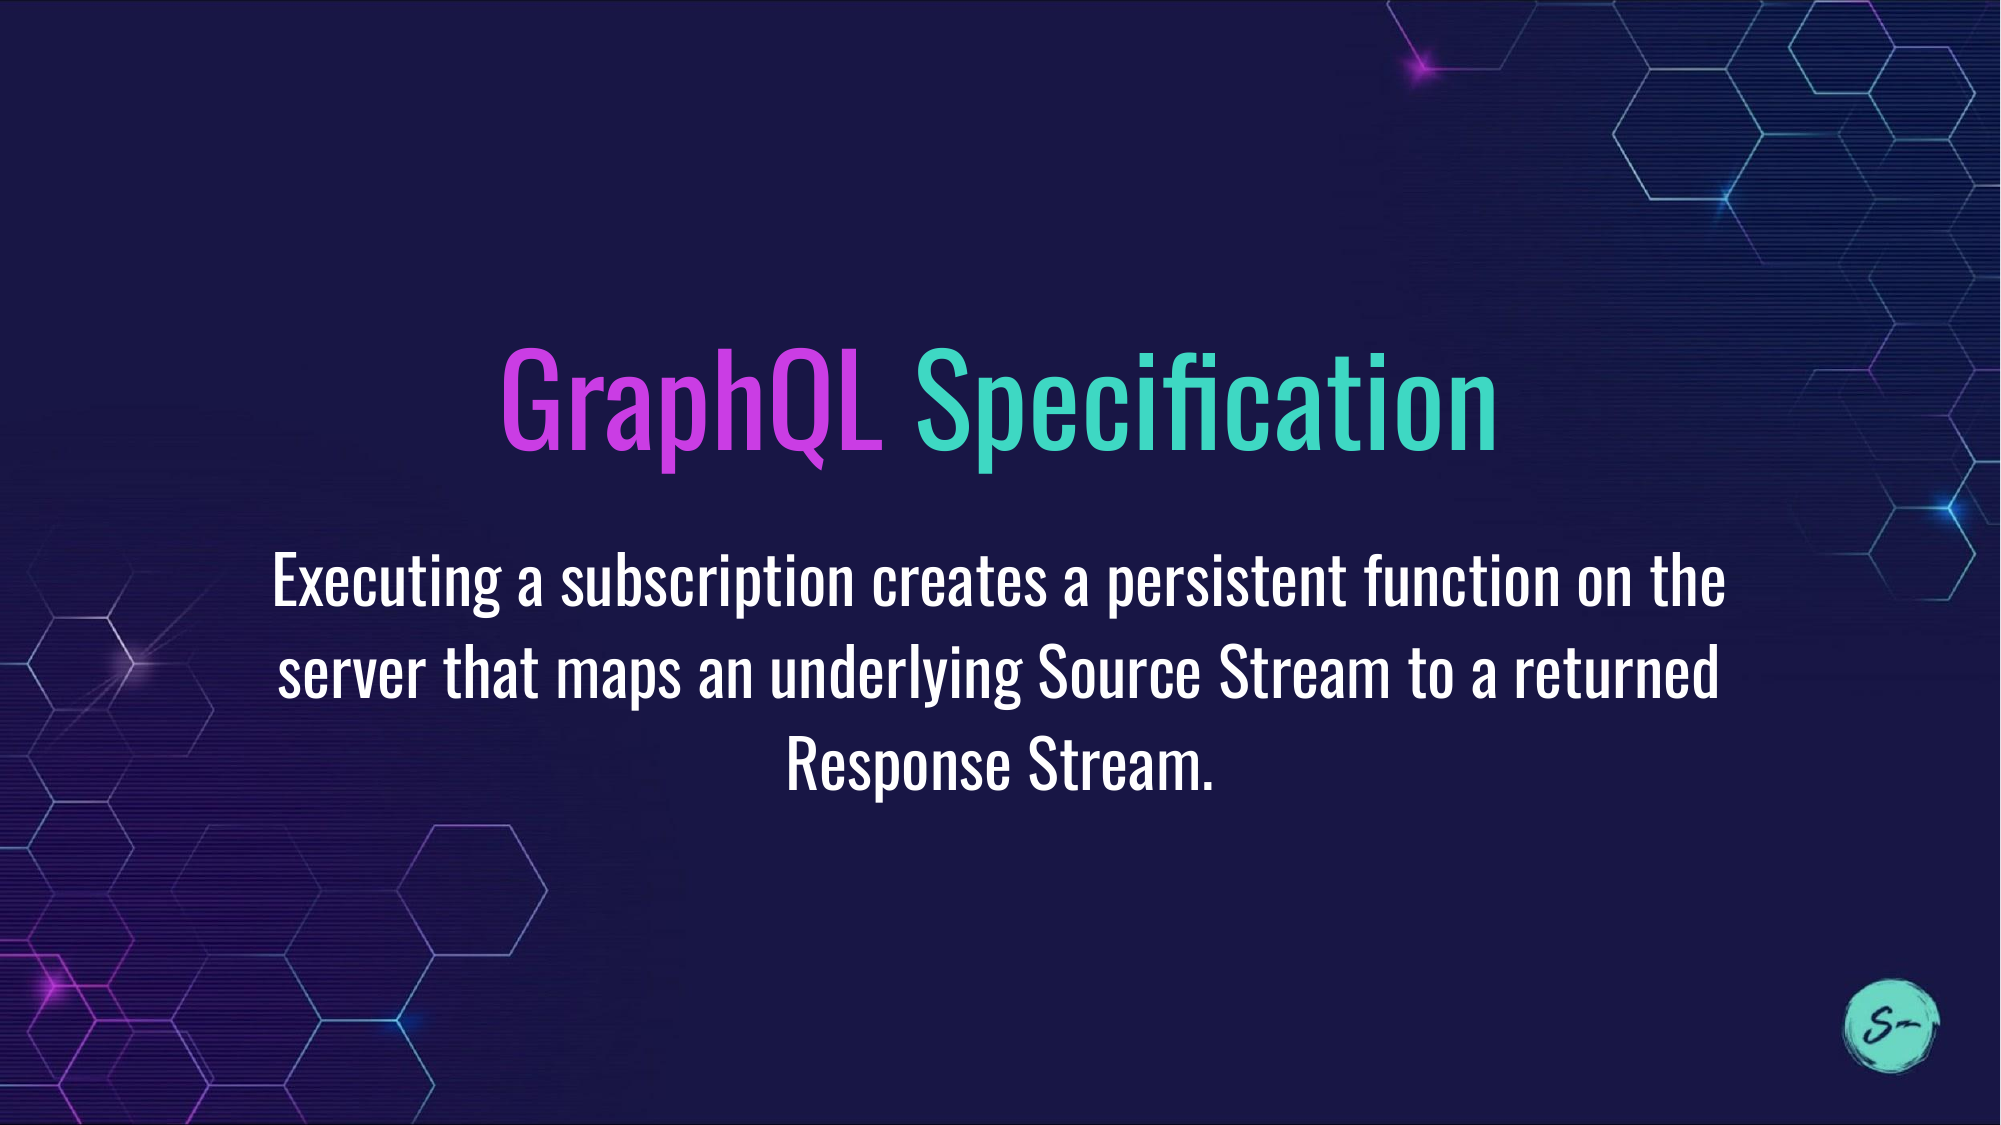

GraphQL Specification
Executing a subscription creates a persistent function on the server that maps an underlying Source Stream to a returned Response Stream.